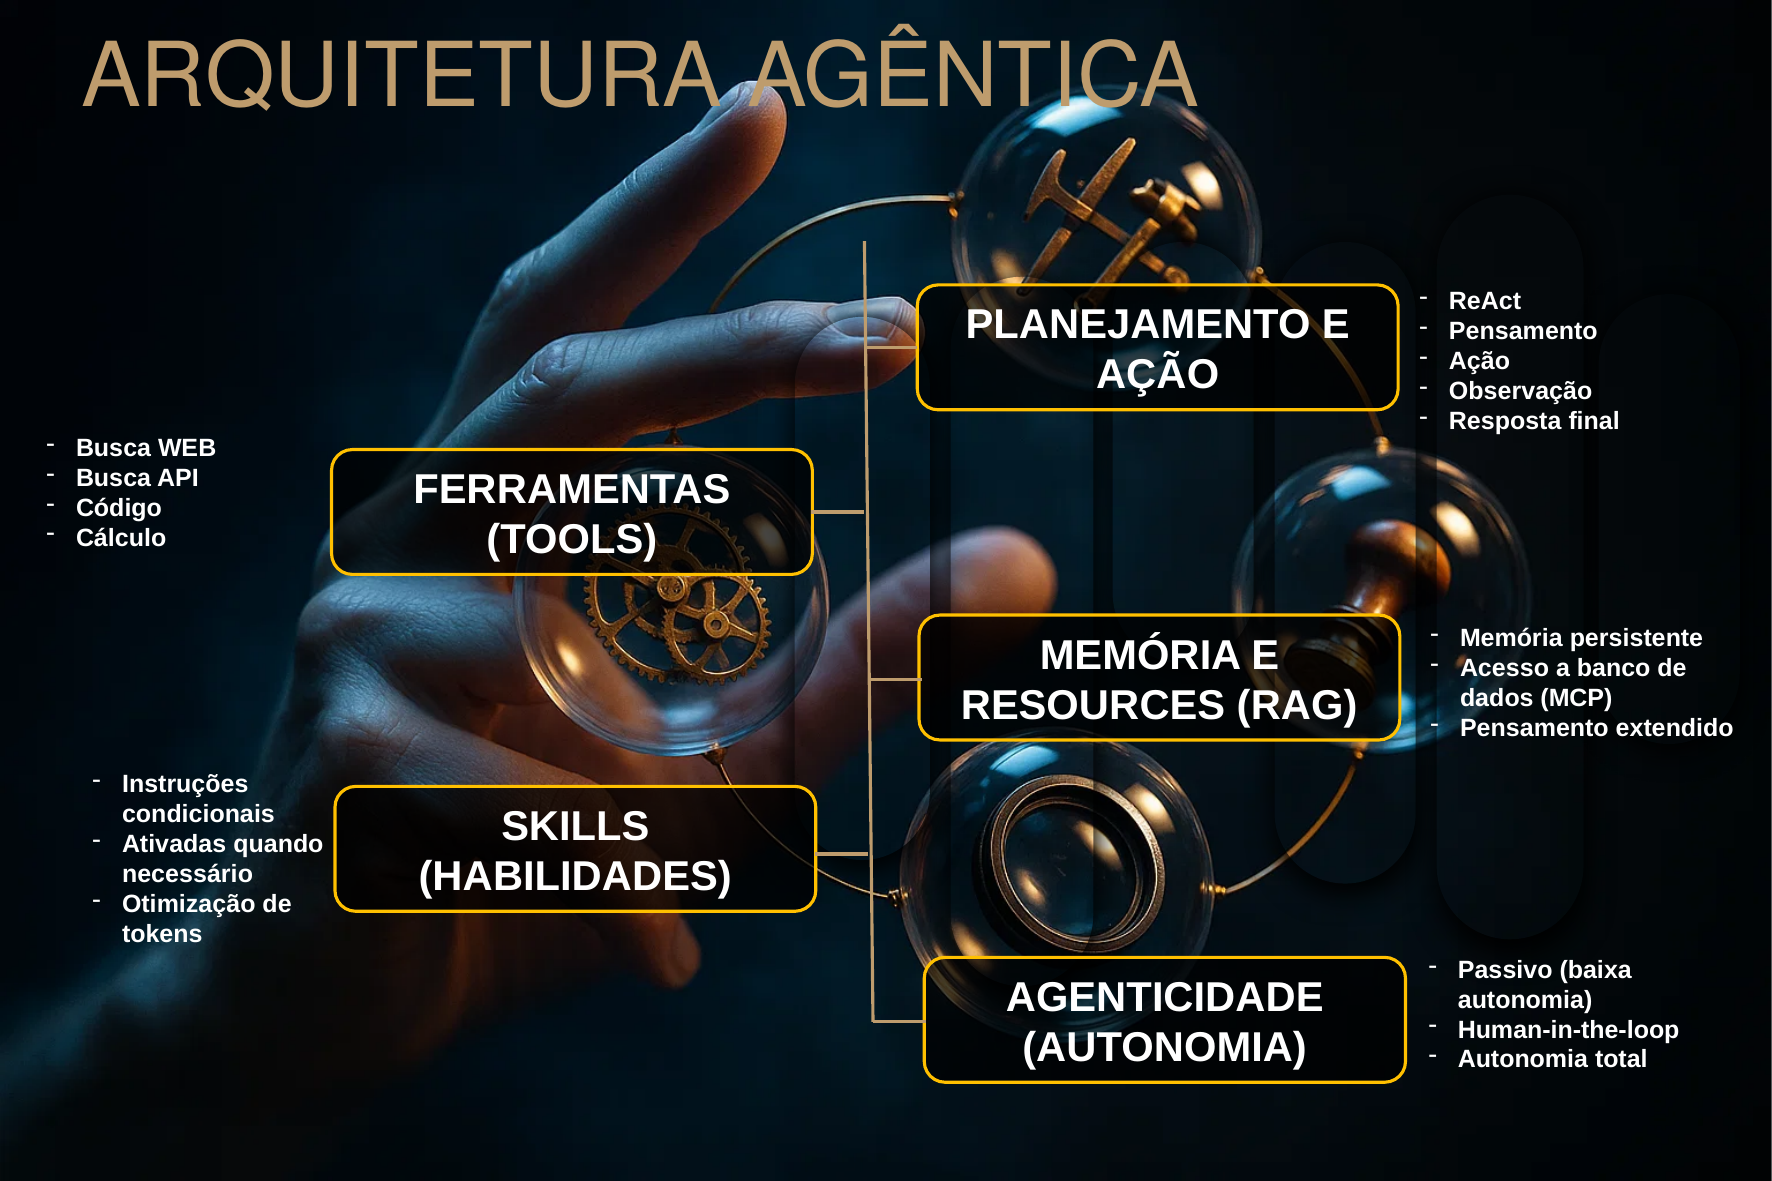

ARQUITETURA AGÊNTICA

ReAct
Pensamento
Ação
Observação
Resposta final
PLANEJAMENTO E AÇÃO

Busca WEB
Busca API
Código
Cálculo
FERRAMENTAS (TOOLS)
Memória persistente
Acesso a banco de dados (MCP)
Pensamento extendido
MEMÓRIA E RESOURCES (RAG)
Instruções condicionais
Ativadas quando necessário
Otimização de tokens
SKILLS (HABILIDADES)
Passivo (baixa autonomia)
Human-in-the-loop
Autonomia total
AGENTICIDADE (AUTONOMIA)